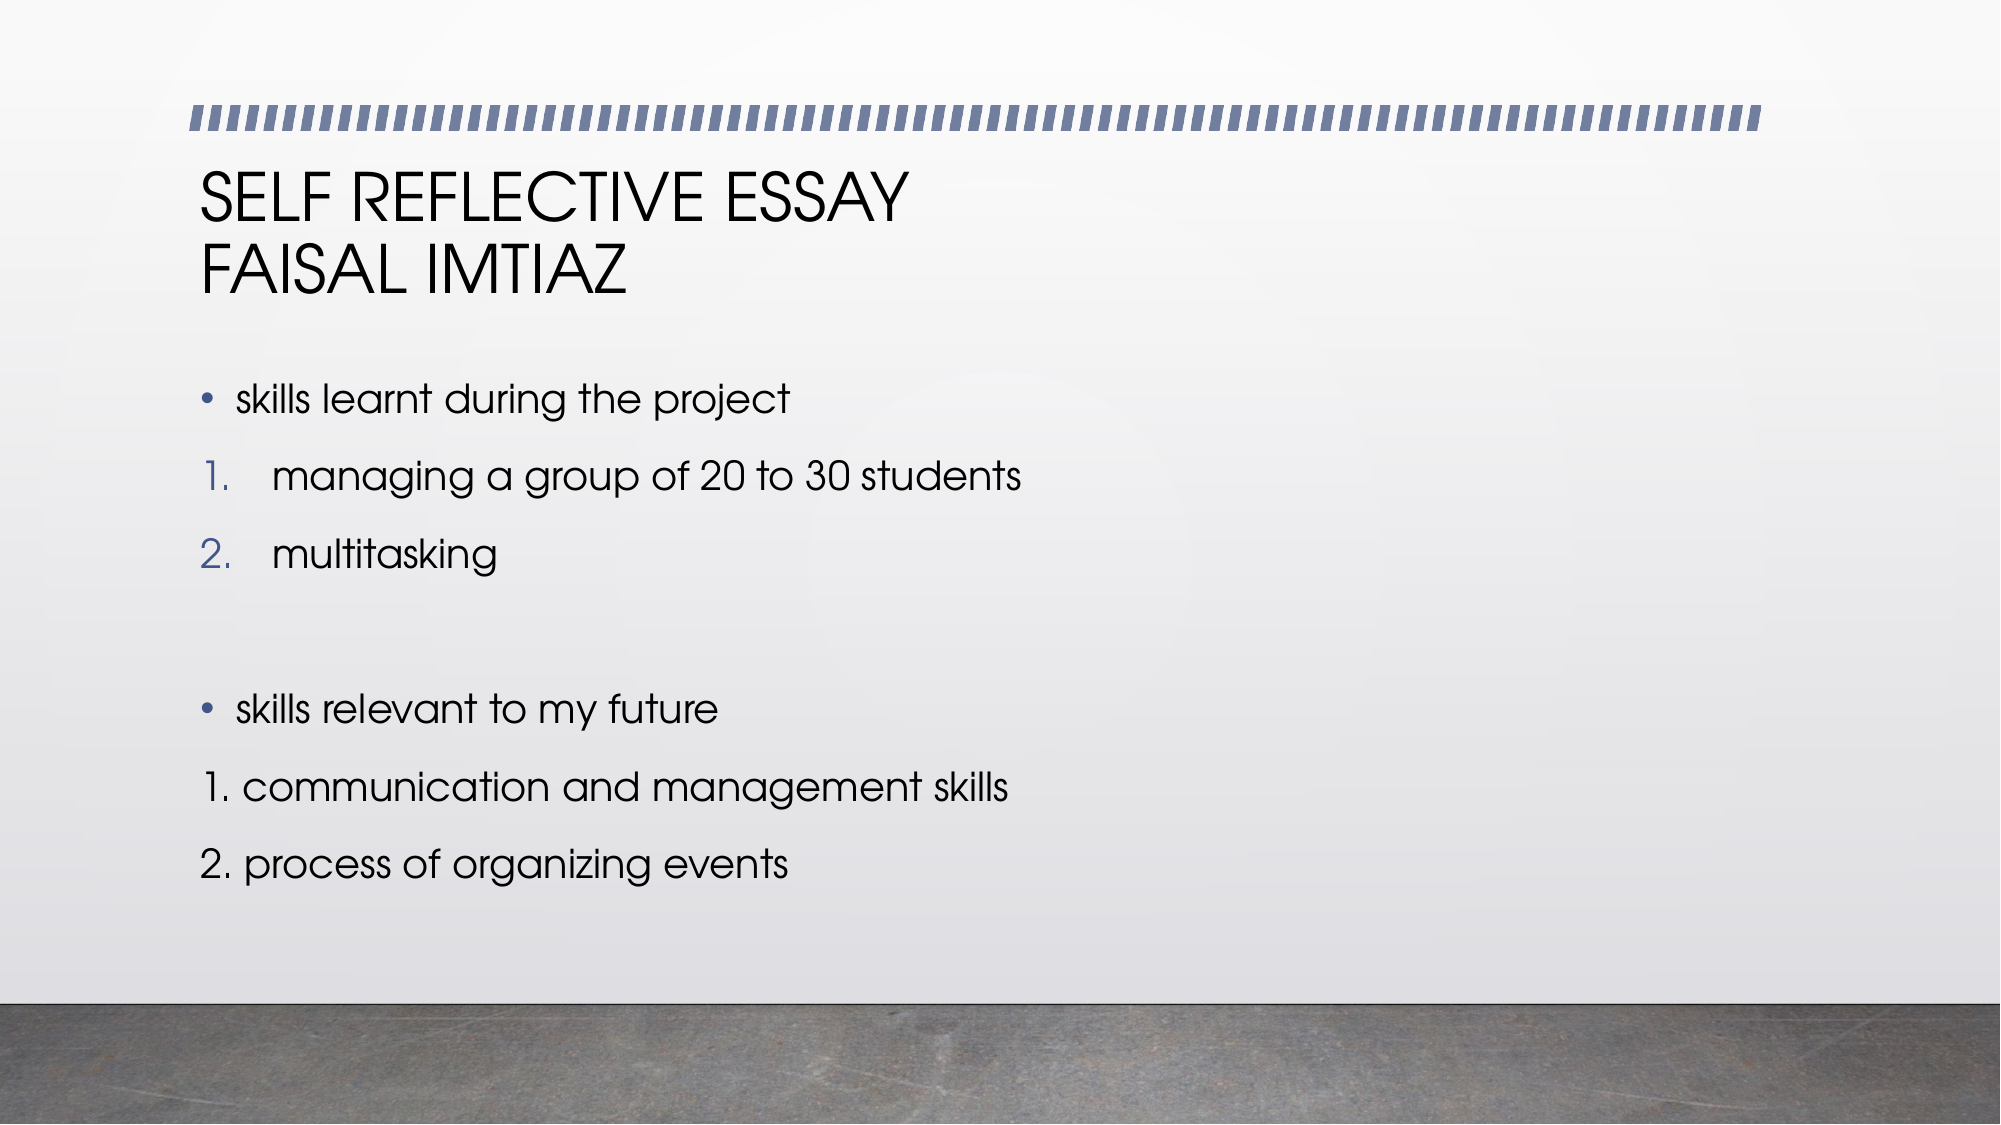

# SELF REFLECTIVE ESSAY FAISAL IMTIAZ
skills learnt during the project
managing a group of 20 to 30 students
multitasking

skills relevant to my future
1. communication and management skills
2. process of organizing events